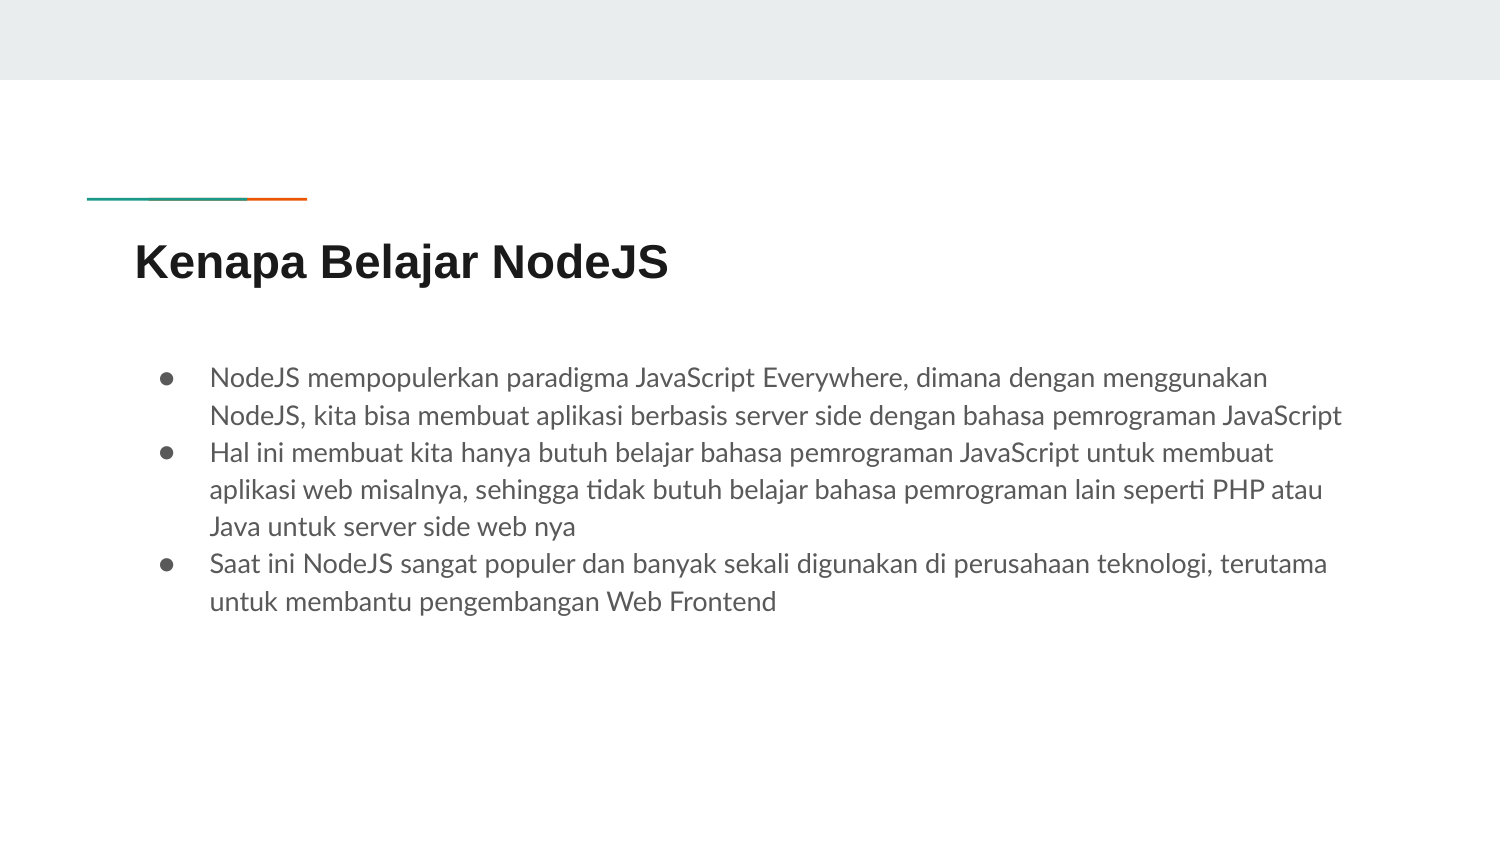

# Kenapa Belajar NodeJS
NodeJS mempopulerkan paradigma JavaScript Everywhere, dimana dengan menggunakan NodeJS, kita bisa membuat aplikasi berbasis server side dengan bahasa pemrograman JavaScript
Hal ini membuat kita hanya butuh belajar bahasa pemrograman JavaScript untuk membuat aplikasi web misalnya, sehingga tidak butuh belajar bahasa pemrograman lain seperti PHP atau Java untuk server side web nya
Saat ini NodeJS sangat populer dan banyak sekali digunakan di perusahaan teknologi, terutama untuk membantu pengembangan Web Frontend